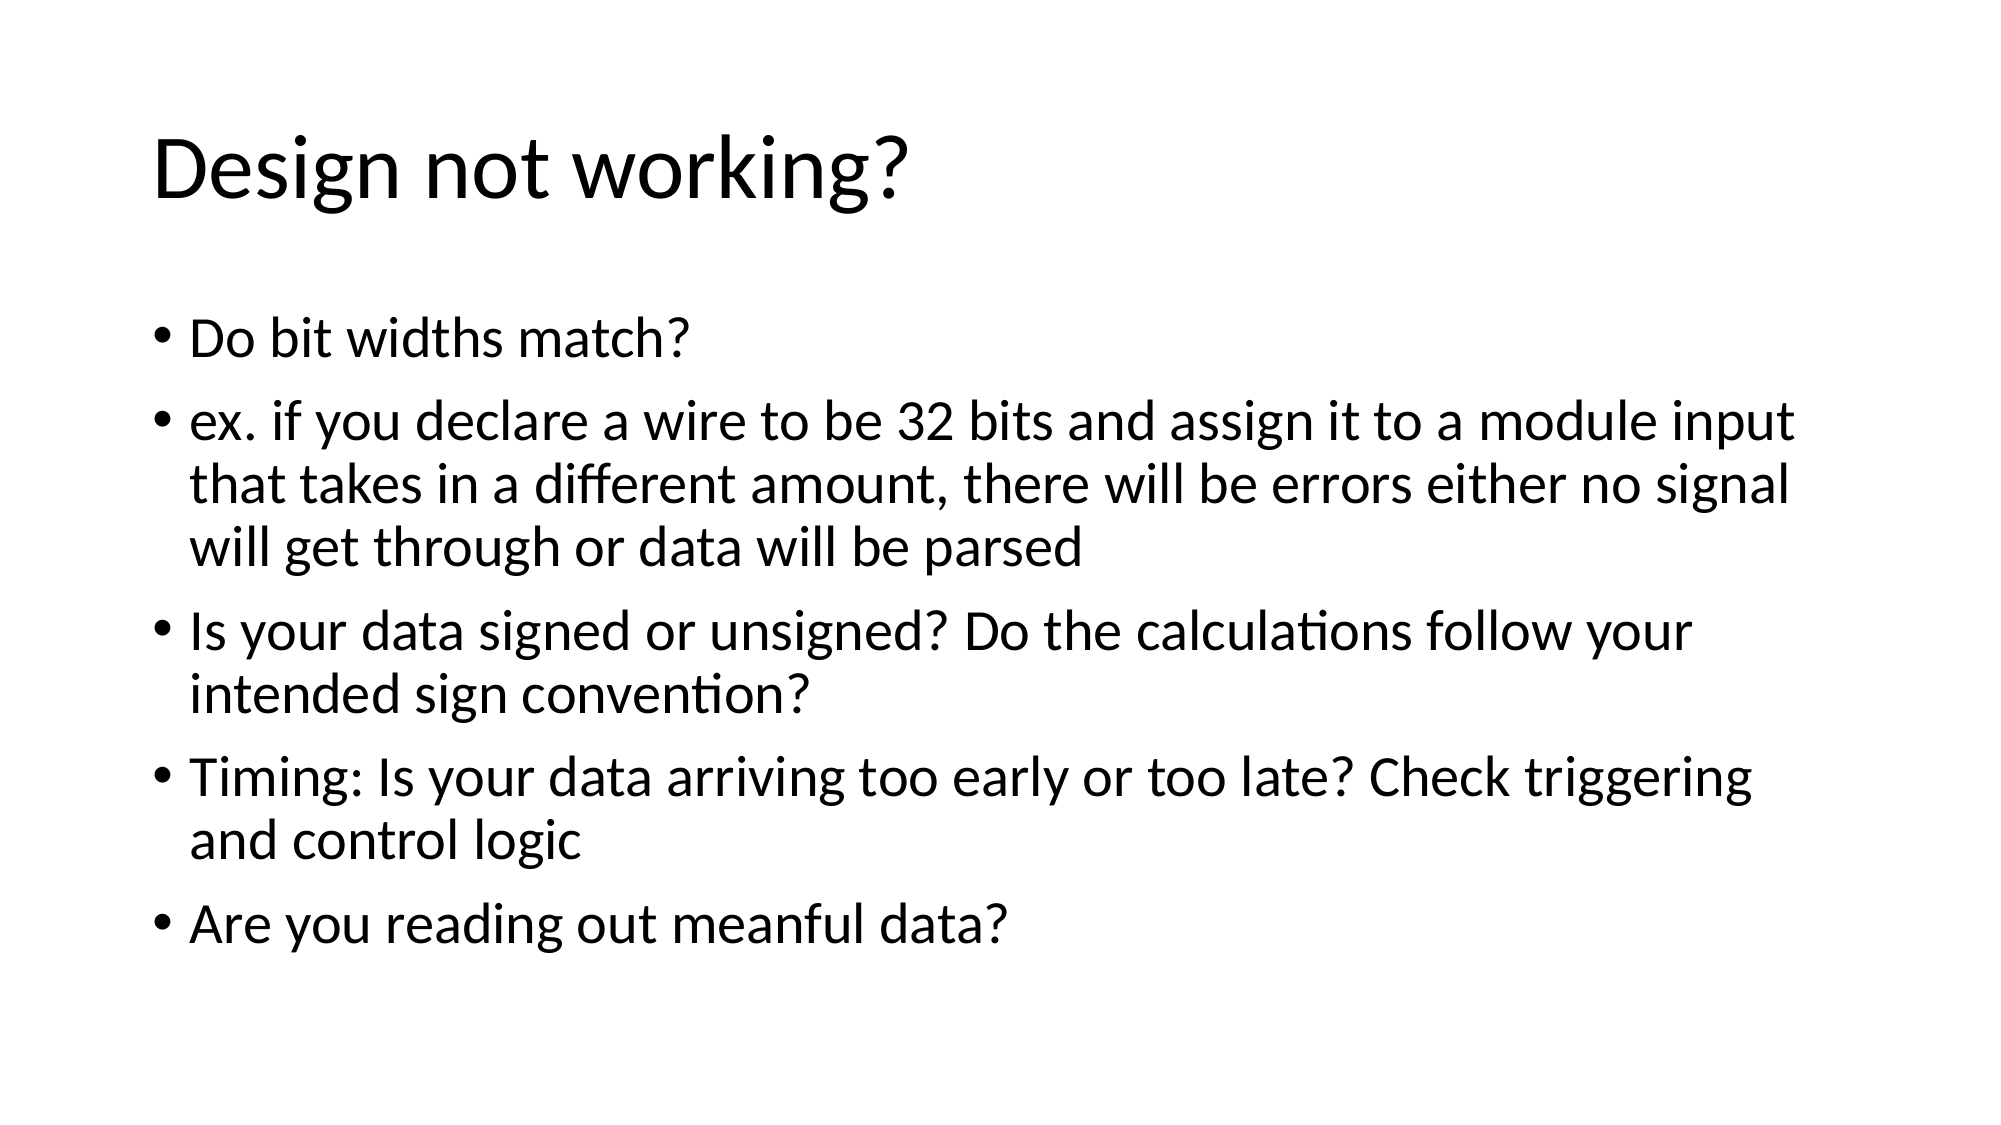

# Design not working?
Do bit widths match?
ex. if you declare a wire to be 32 bits and assign it to a module input that takes in a different amount, there will be errors either no signal will get through or data will be parsed
Is your data signed or unsigned? Do the calculations follow your intended sign convention?
Timing: Is your data arriving too early or too late? Check triggering and control logic
Are you reading out meanful data?